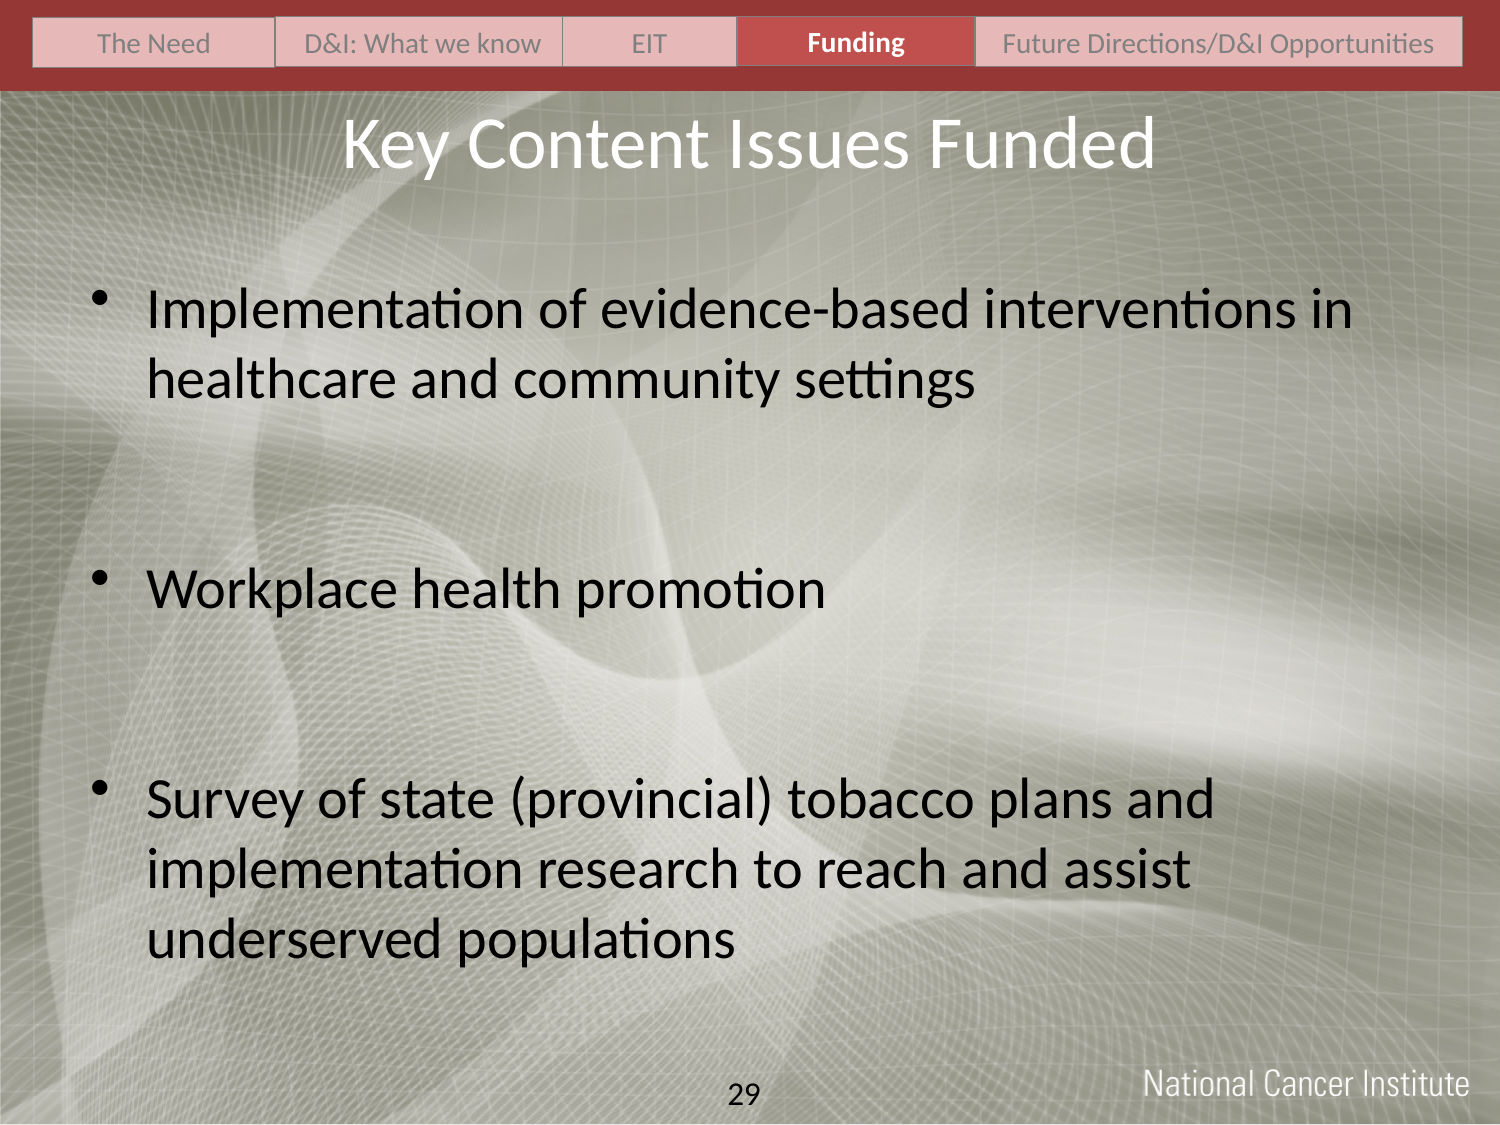

Funding
D&I: What we know
EIT
Future Directions/D&I Opportunities
The Need
# Key Content Issues Funded
Implementation of evidence-based interventions in healthcare and community settings

Workplace health promotion

Survey of state (provincial) tobacco plans and implementation research to reach and assist underserved populations
29